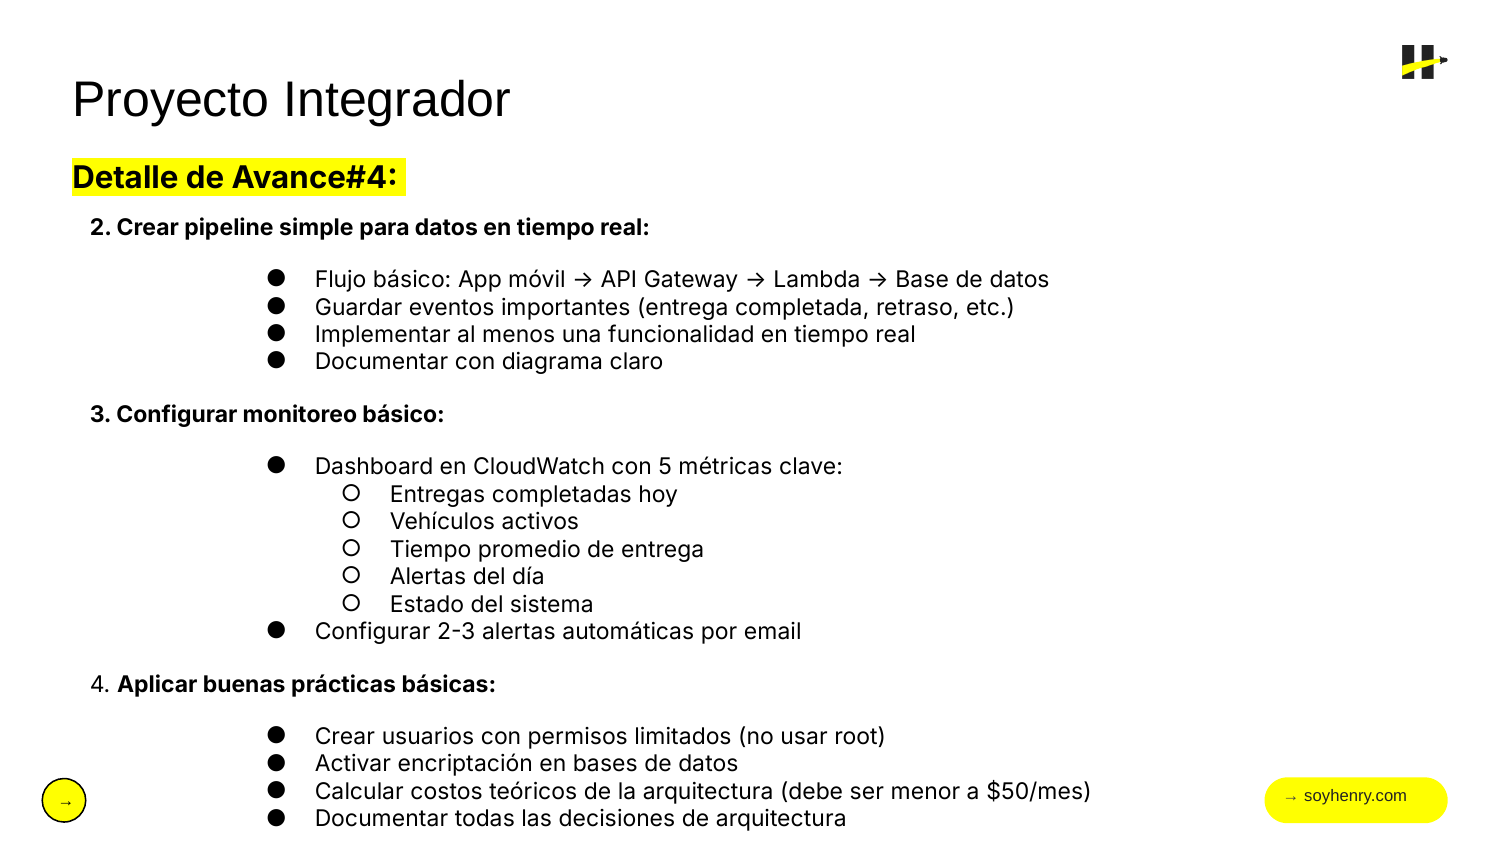

Proyecto Integrador
Detalle de Avance#4:
2. Crear pipeline simple para datos en tiempo real:
Flujo básico: App móvil → API Gateway → Lambda → Base de datos
Guardar eventos importantes (entrega completada, retraso, etc.)
Implementar al menos una funcionalidad en tiempo real
Documentar con diagrama claro
3. Configurar monitoreo básico:
Dashboard en CloudWatch con 5 métricas clave:
Entregas completadas hoy
Vehículos activos
Tiempo promedio de entrega
Alertas del día
Estado del sistema
Configurar 2-3 alertas automáticas por email
4. Aplicar buenas prácticas básicas:
Crear usuarios con permisos limitados (no usar root)
Activar encriptación en bases de datos
Calcular costos teóricos de la arquitectura (debe ser menor a $50/mes)
Documentar todas las decisiones de arquitectura